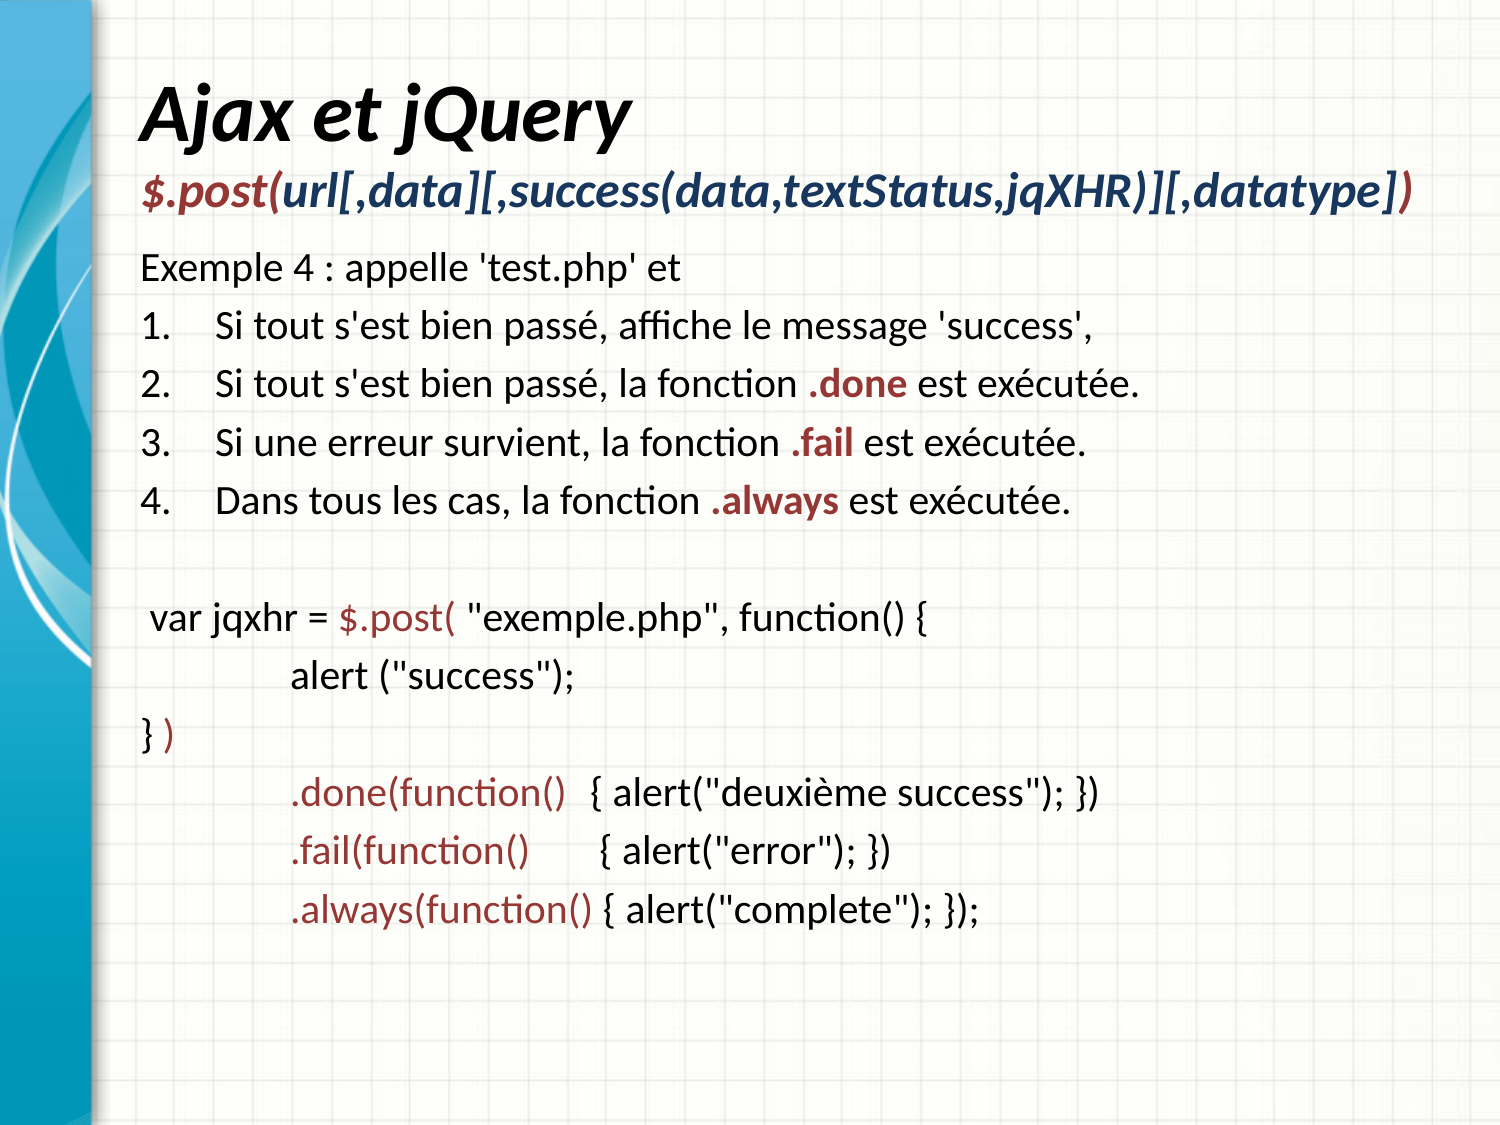

# Ajax et jQuery $.post(url[,data][,success(data,textStatus,jqXHR)][,datatype])
Exemple 4 : appelle 'test.php' et
Si tout s'est bien passé, affiche le message 'success',
Si tout s'est bien passé, la fonction .done est exécutée.
Si une erreur survient, la fonction .fail est exécutée.
Dans tous les cas, la fonction .always est exécutée.

 var jqxhr = $.post( "exemple.php", function() {
	alert ("success");
} )
	.done(function() 	{ alert("deuxième success"); })
	.fail(function() 	 { alert("error"); })
	.always(function() { alert("complete"); });